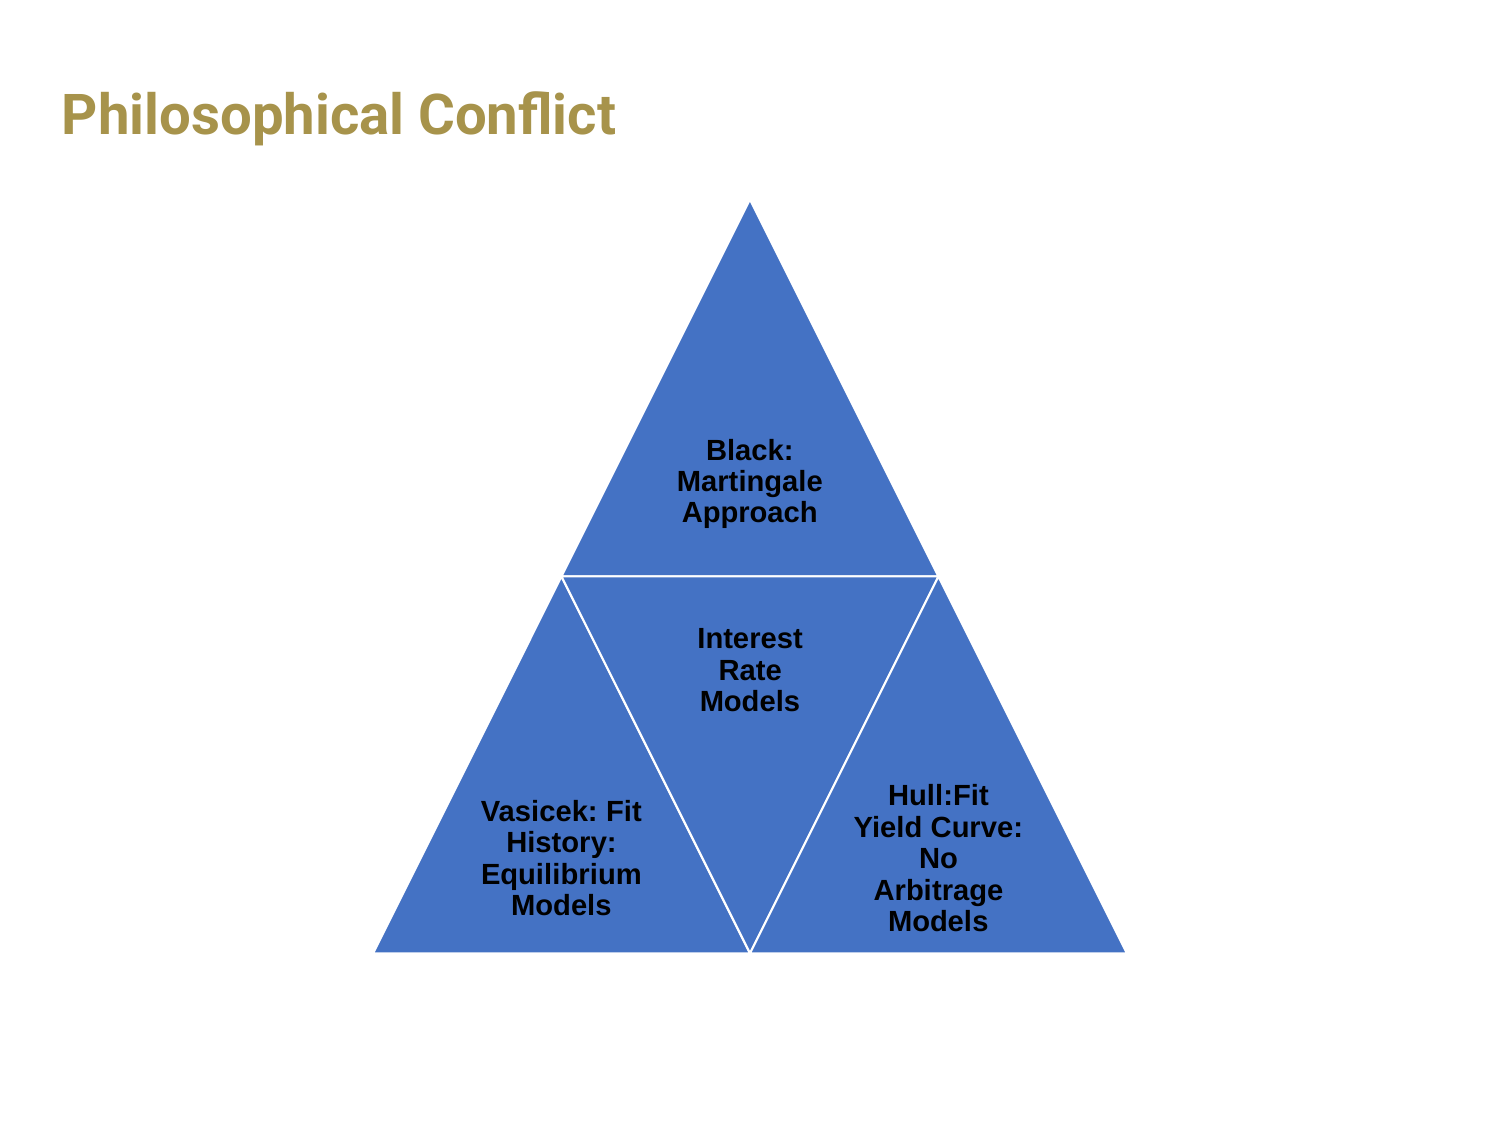

# Philosophical Conflict
Black: Martingale Approach
Vasicek: Fit History: Equilibrium Models
Interest Rate Models
Hull:Fit Yield Curve: No Arbitrage Models